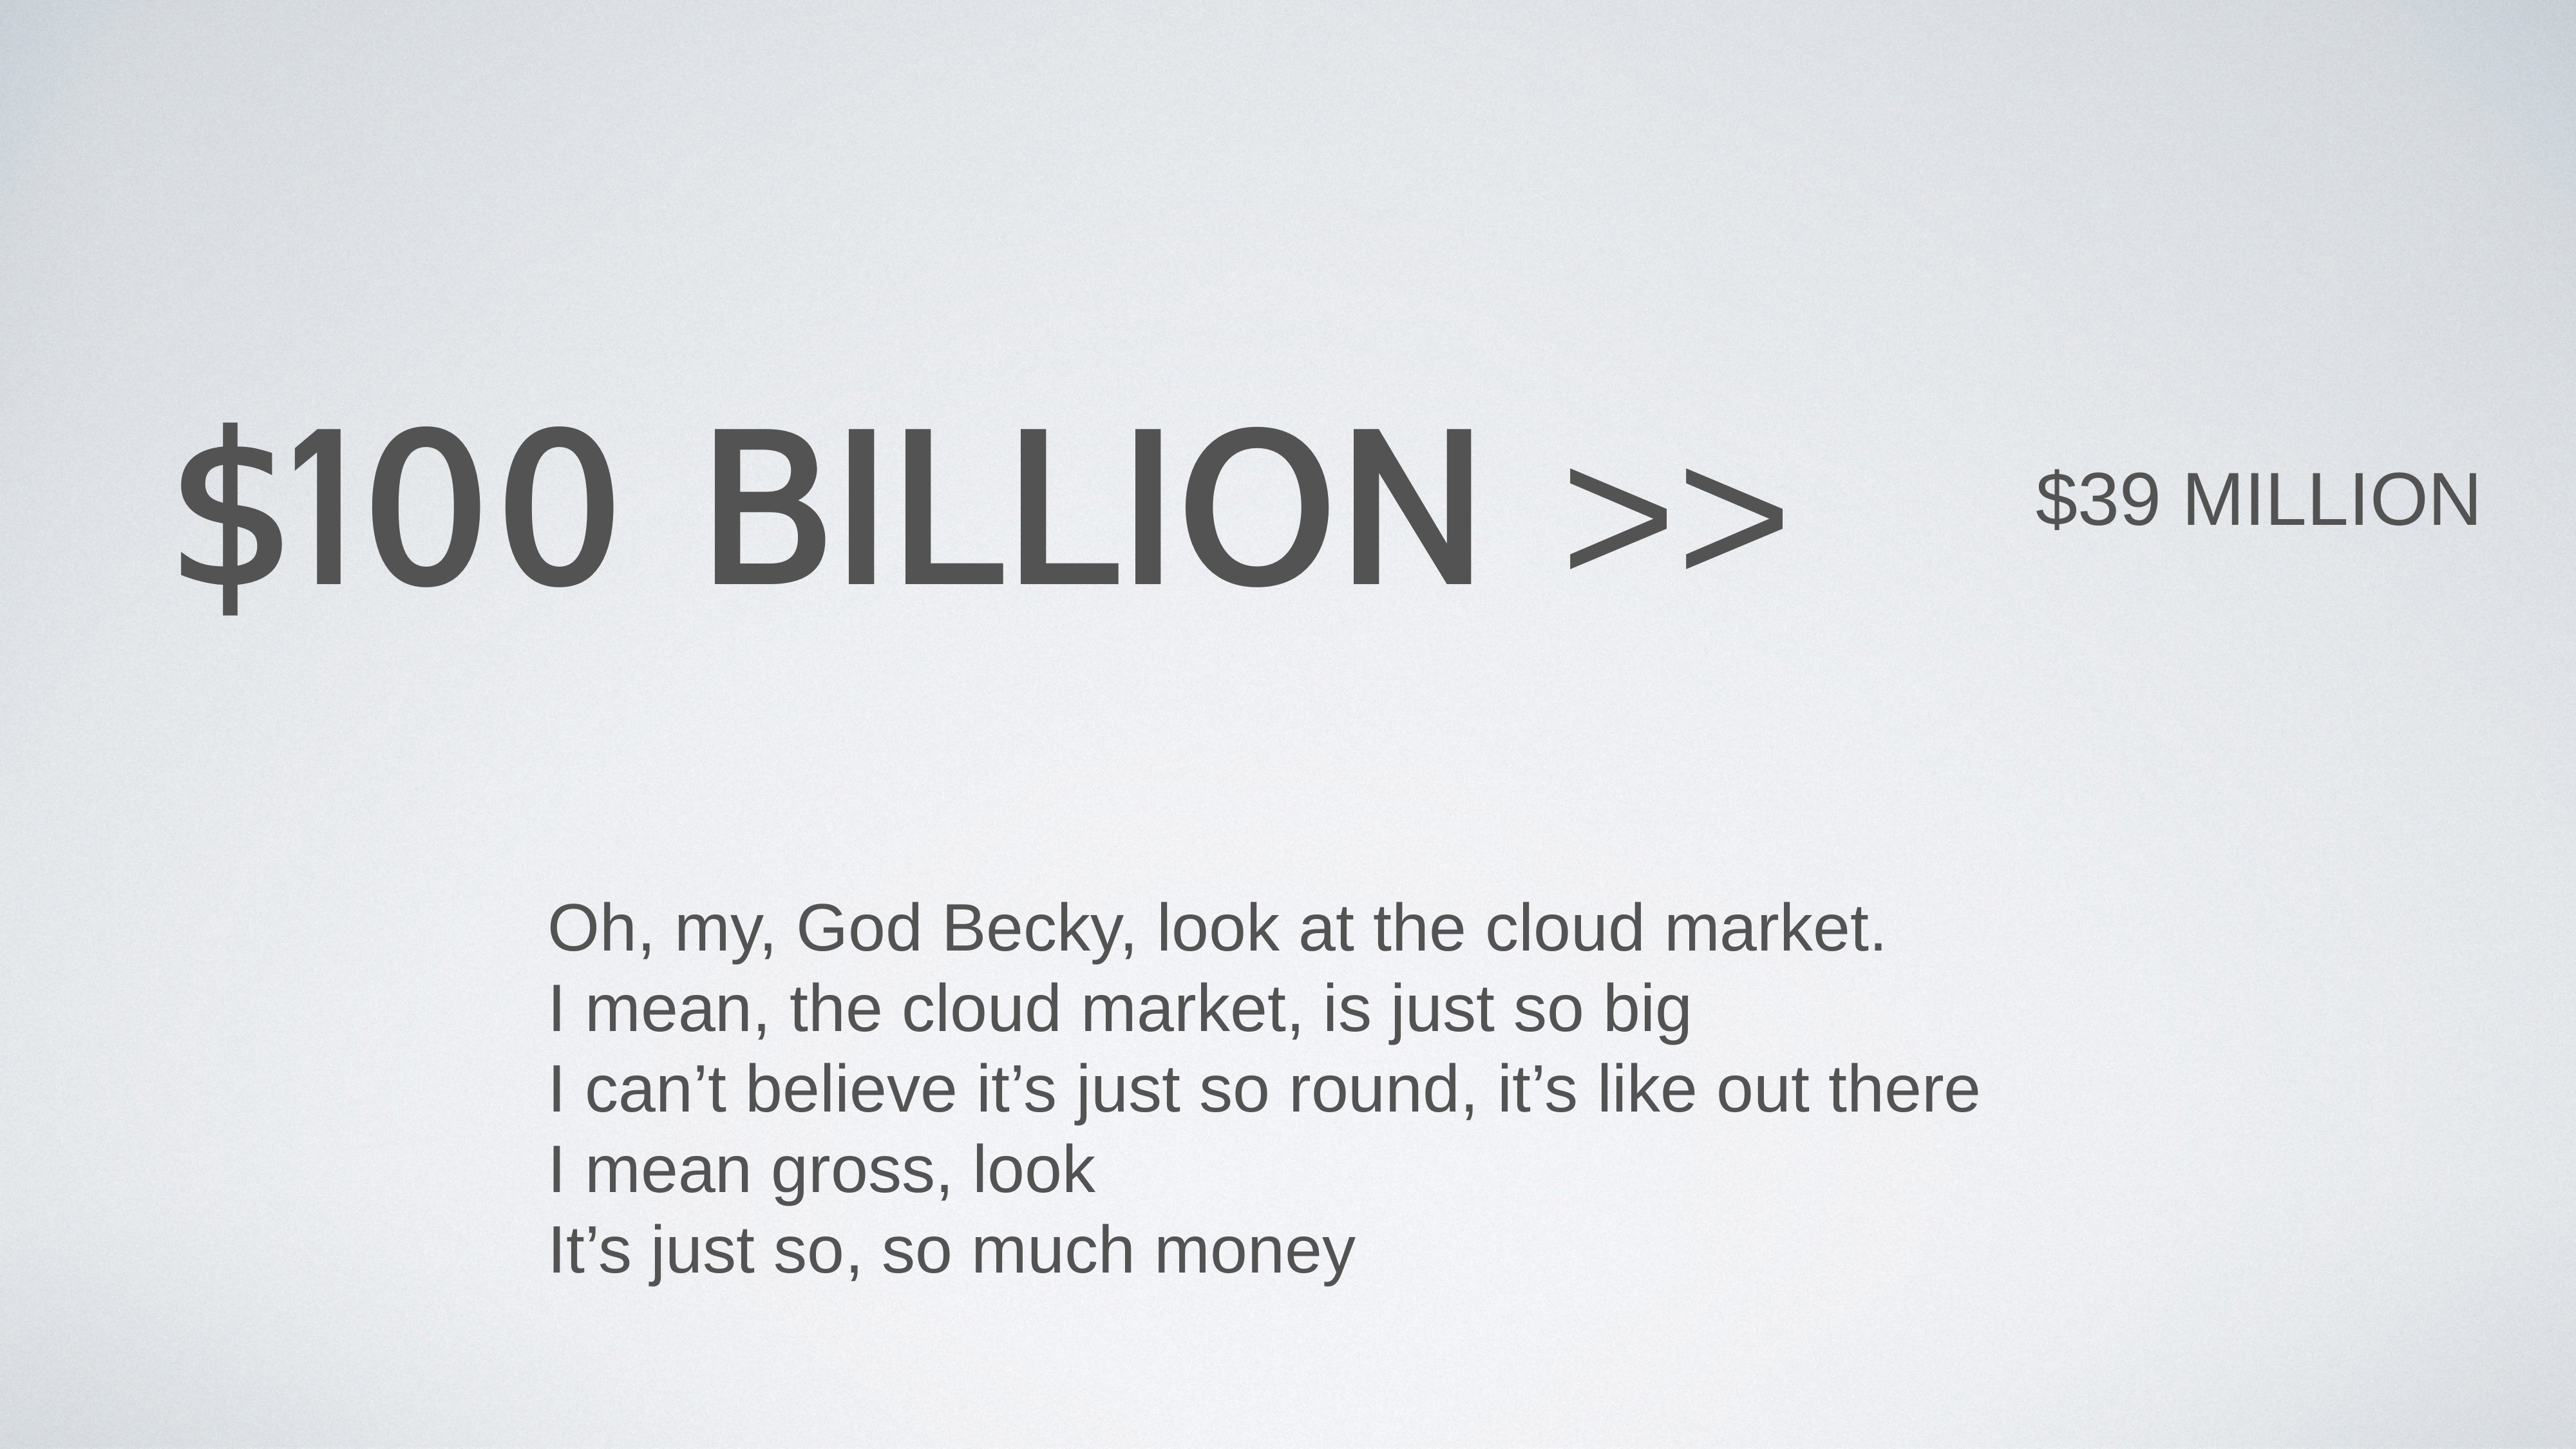

# $100 Billion  >>
$39 Million
Oh, my, God Becky, look at the cloud market.
I mean, the cloud market, is just so big
I can’t believe it’s just so round, it’s like out there
I mean gross, look
It’s just so, so much money